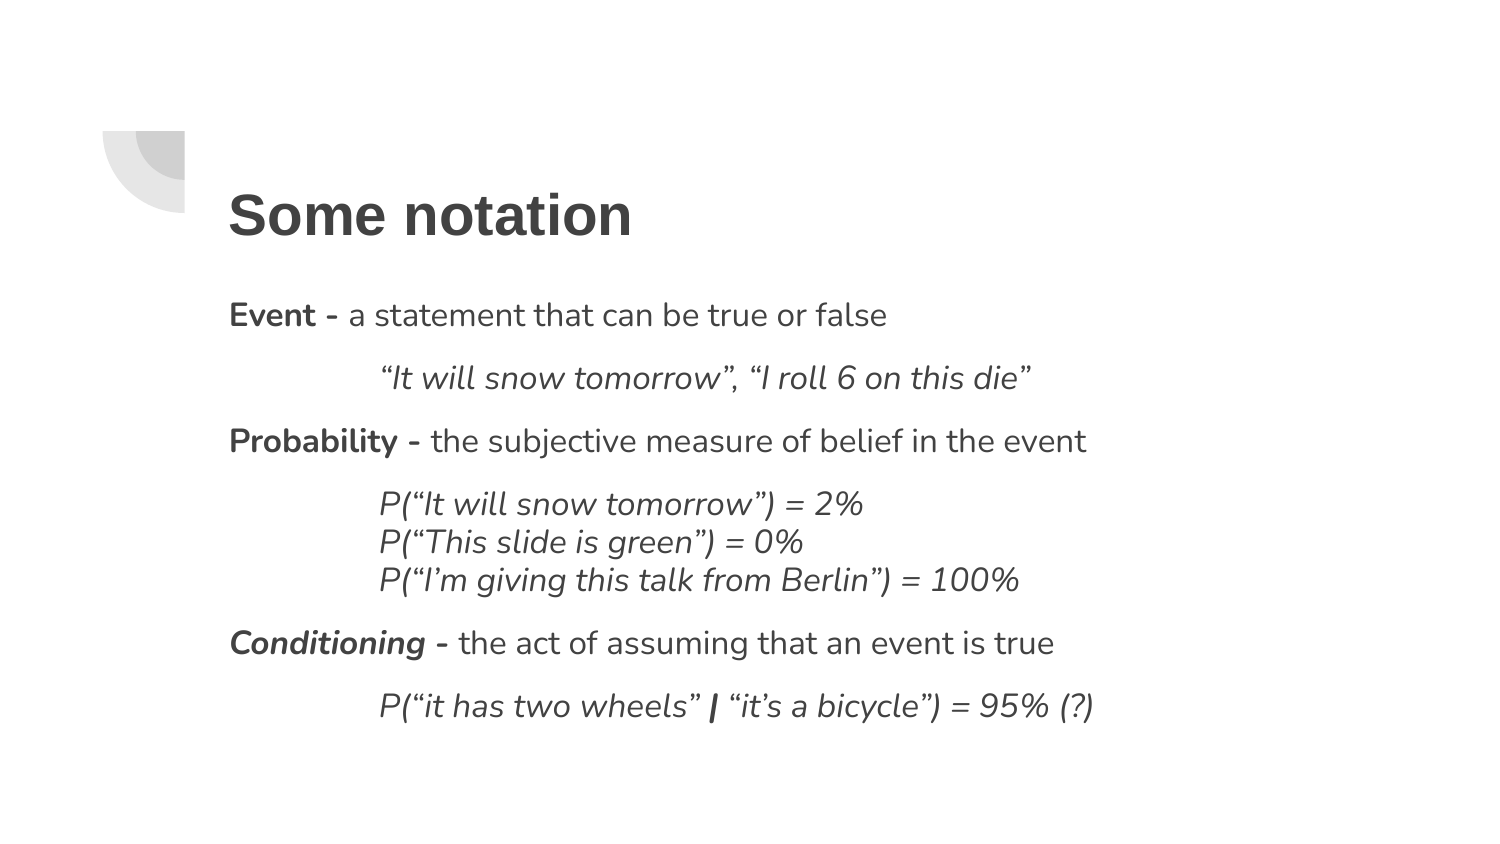

# Some notation
Event - a statement that can be true or false
	“It will snow tomorrow”, “I roll 6 on this die”
Probability - the subjective measure of belief in the event
	P(“It will snow tomorrow”) = 2%
	P(“This slide is green”) = 0%
	P(“I’m giving this talk from Berlin”) = 100%
Conditioning - the act of assuming that an event is true
	P(“it has two wheels” | “it’s a bicycle”) = 95% (?)